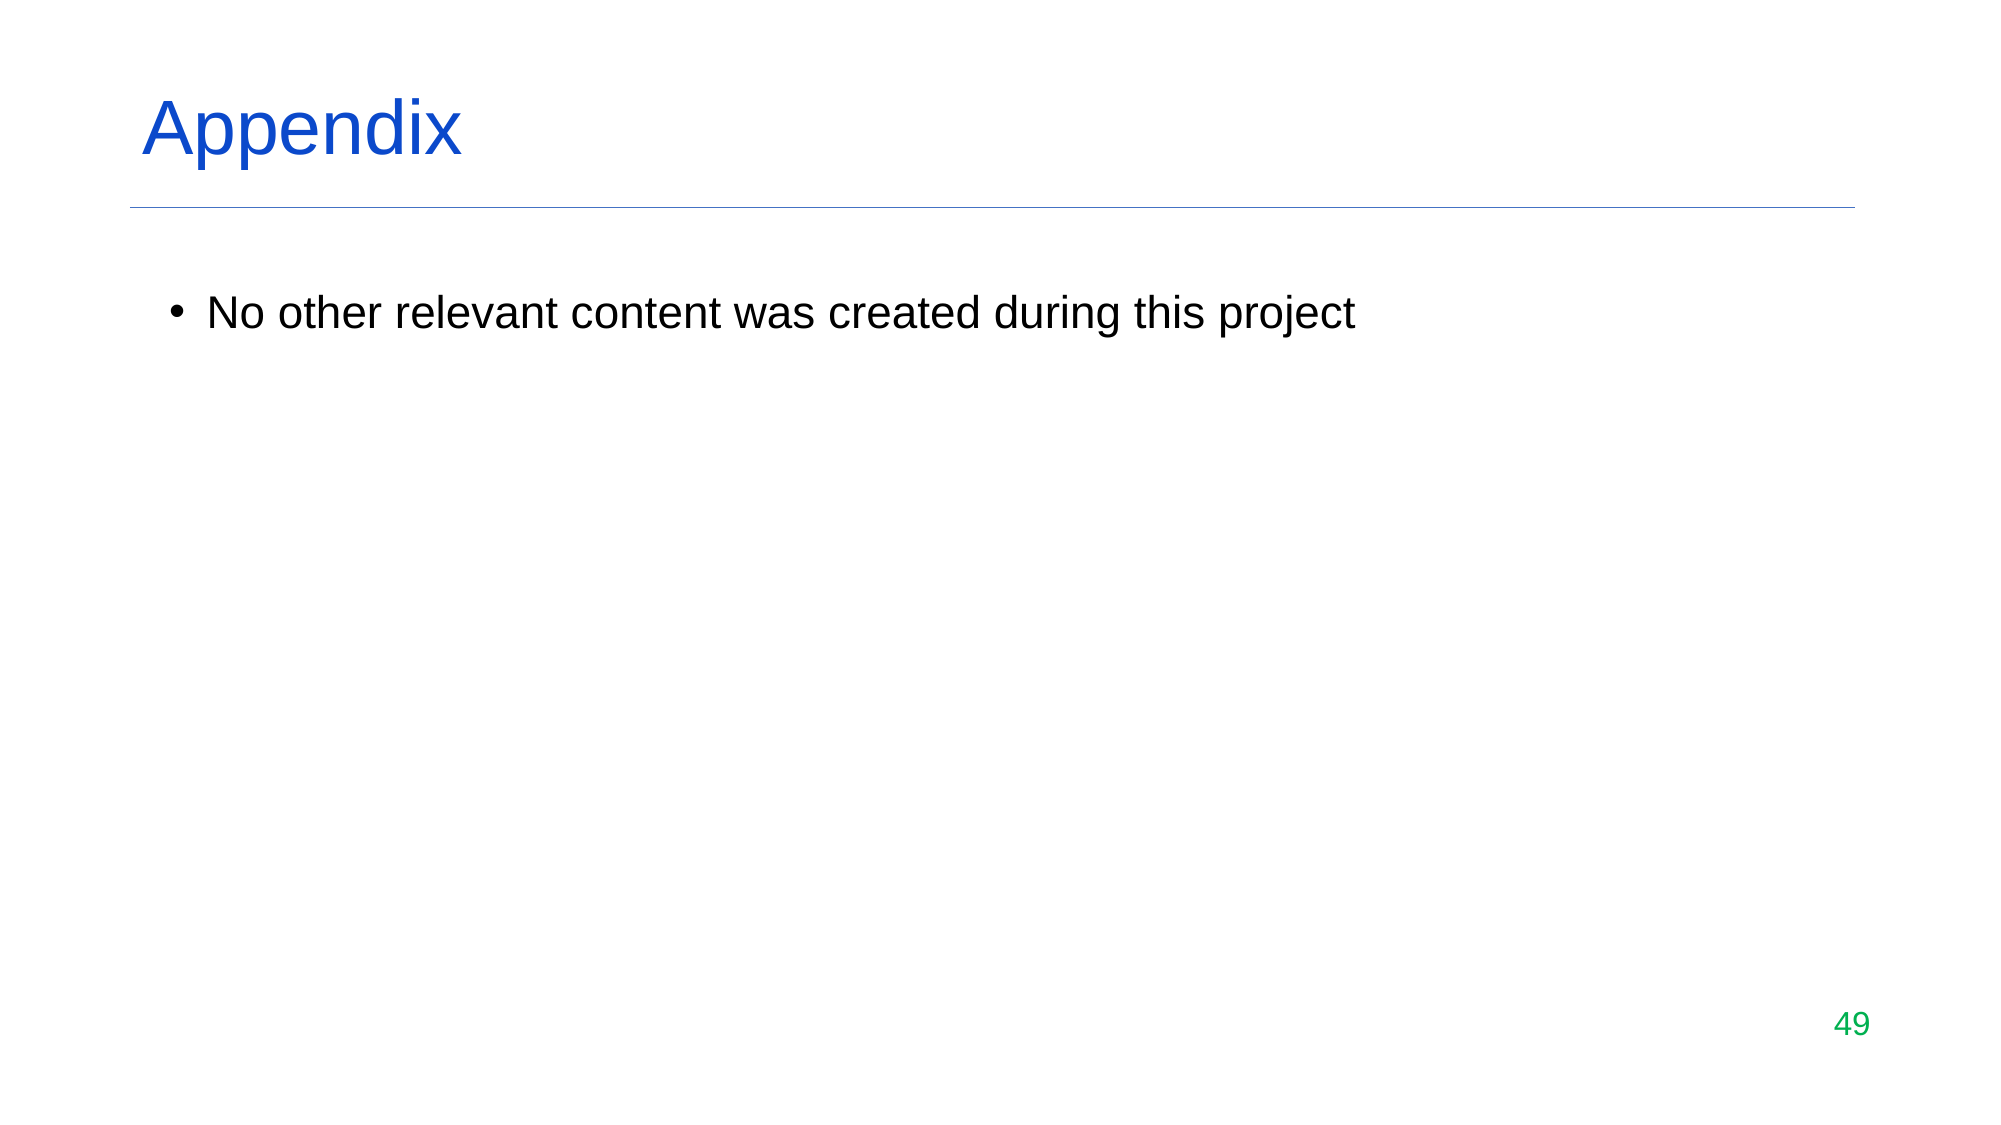

# Appendix
No other relevant content was created during this project